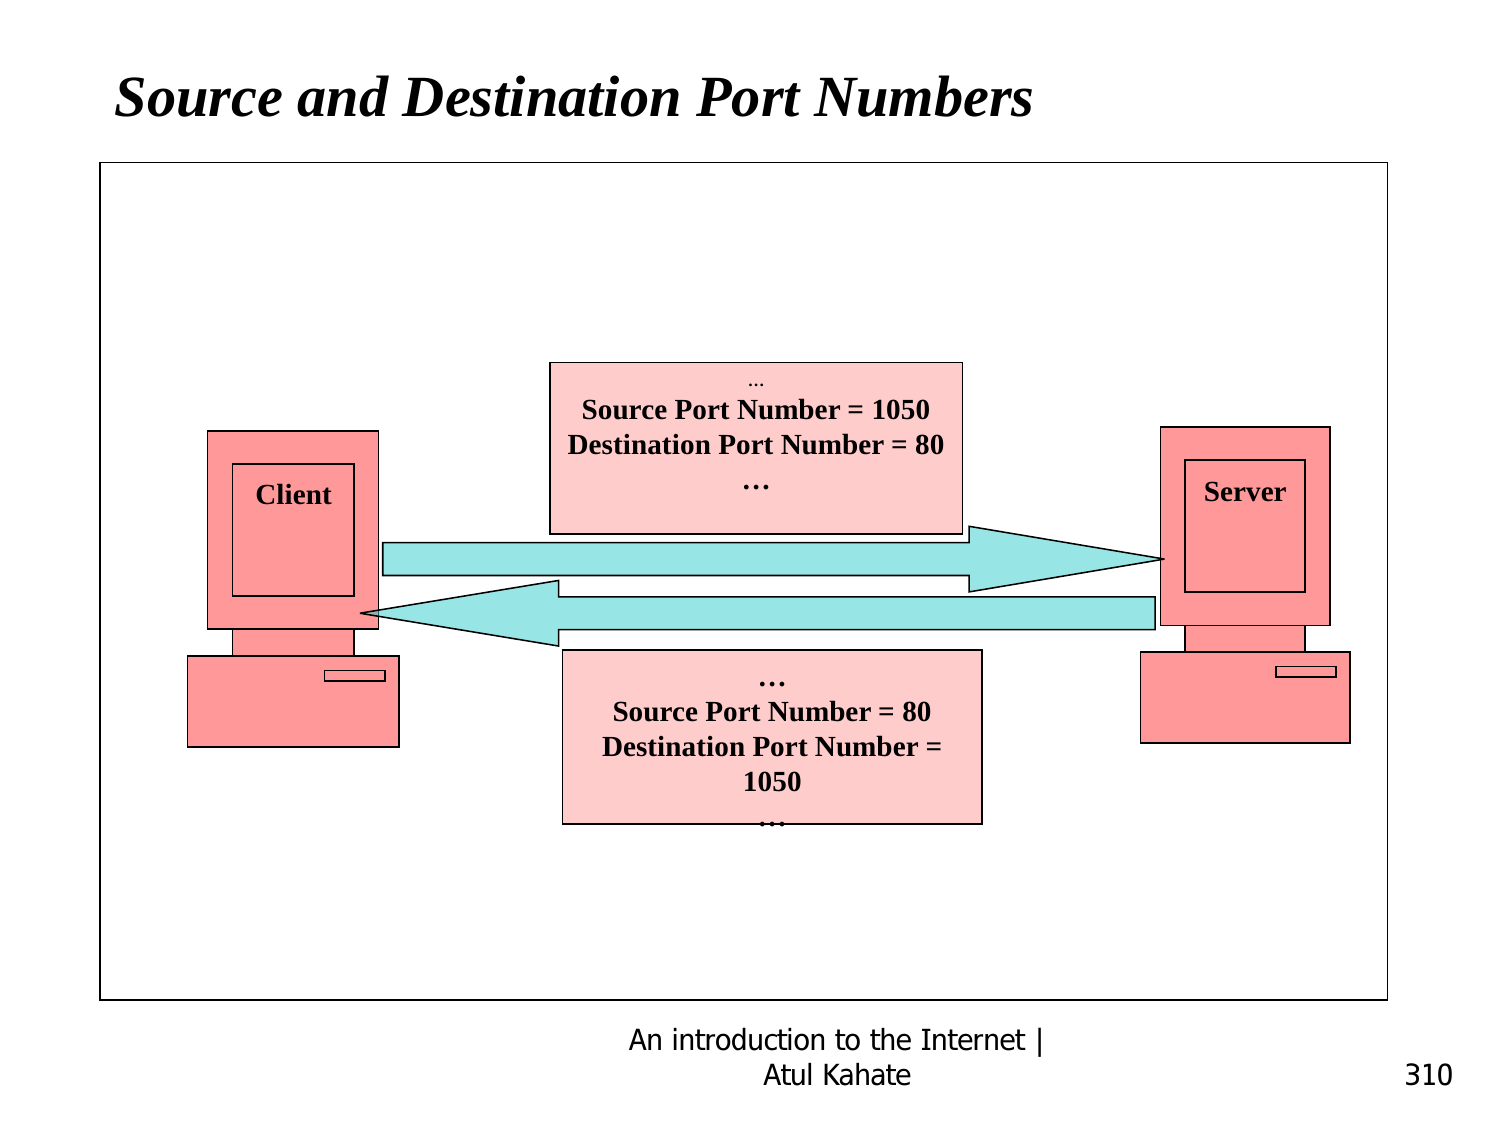

Source and Destination Port Numbers

…
Source Port Number = 1050
Destination Port Number = 80
…

Server
Client

…
Source Port Number = 80
Destination Port Number = 1050
…

An introduction to the Internet | Atul Kahate
310